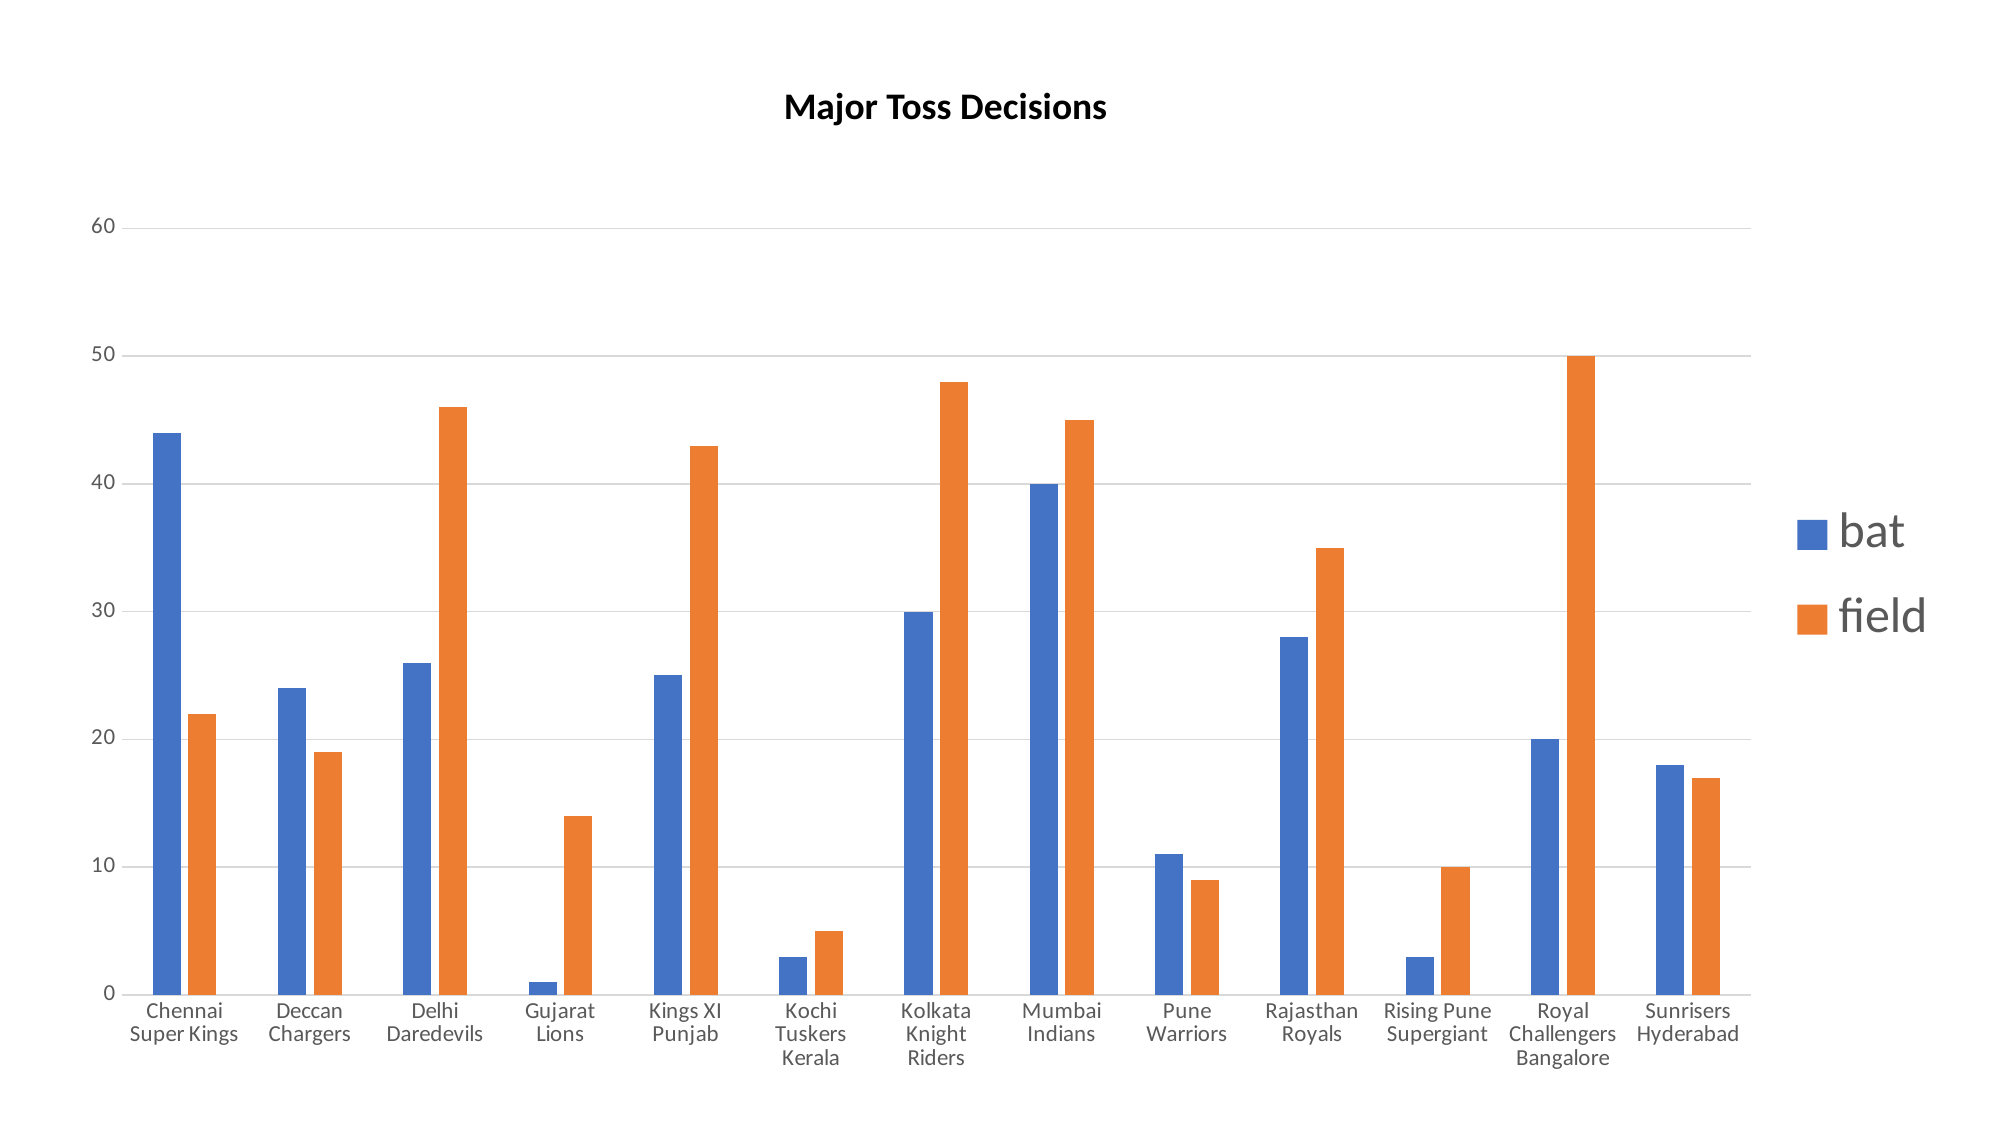

Major Toss Decisions

### Chart

| Category | bat | field |
|---|---|---|
| Chennai Super Kings | 44.0 | 22.0 |
| Deccan Chargers | 24.0 | 19.0 |
| Delhi Daredevils | 26.0 | 46.0 |
| Gujarat Lions | 1.0 | 14.0 |
| Kings XI Punjab | 25.0 | 43.0 |
| Kochi Tuskers Kerala | 3.0 | 5.0 |
| Kolkata Knight Riders | 30.0 | 48.0 |
| Mumbai Indians | 40.0 | 45.0 |
| Pune Warriors | 11.0 | 9.0 |
| Rajasthan Royals | 28.0 | 35.0 |
| Rising Pune Supergiant | 3.0 | 10.0 |
| Royal Challengers Bangalore | 20.0 | 50.0 |
| Sunrisers Hyderabad | 18.0 | 17.0 |